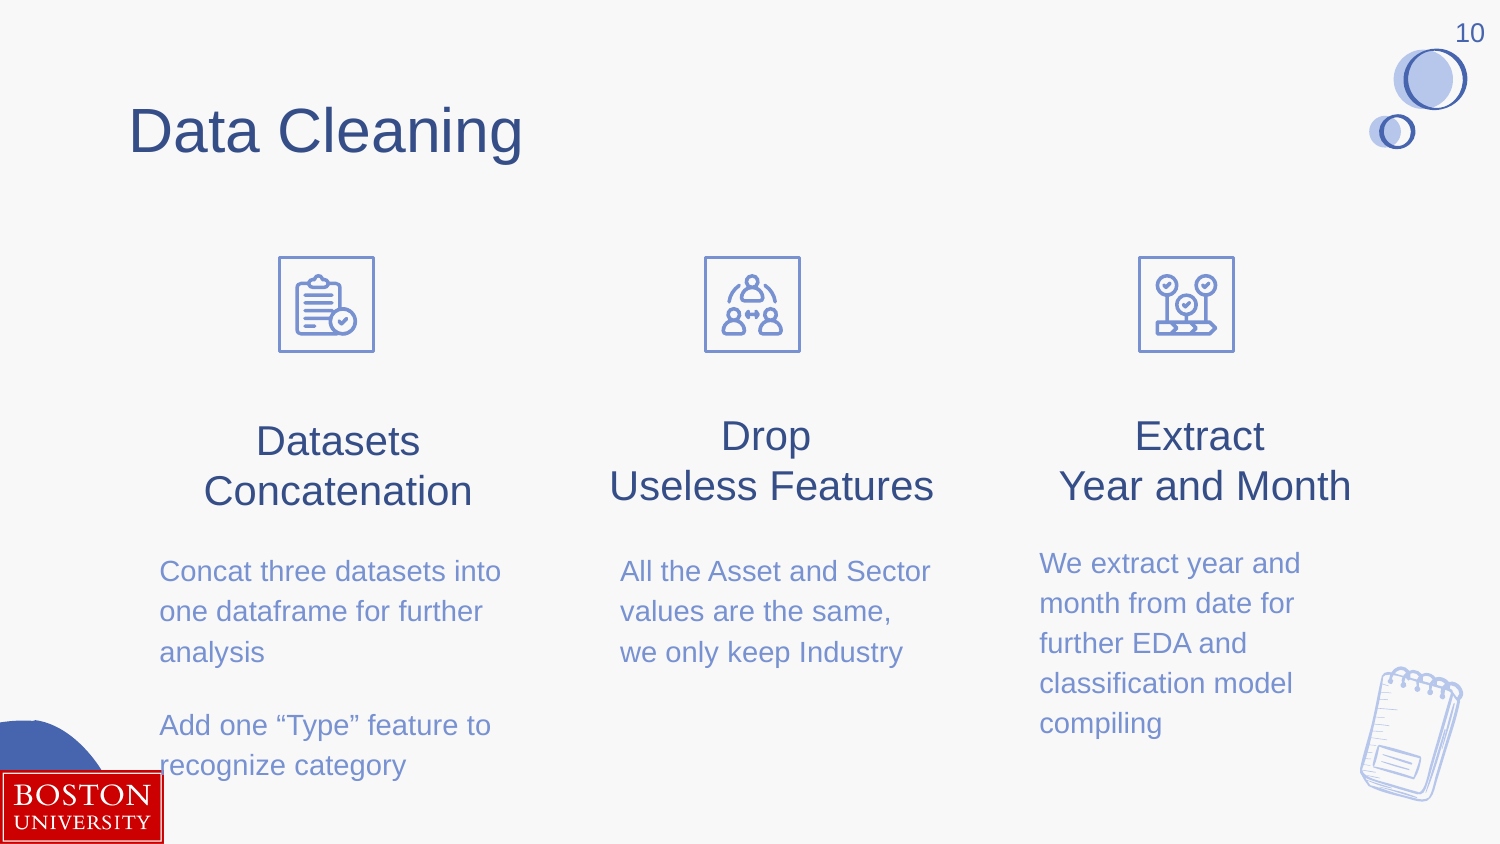

10
# Data Cleaning

Drop
Useless Features
Extract
Year and Month
Datasets
Concatenation
We extract year and month from date for further EDA and classification model compiling
Concat three datasets into one dataframe for further analysis
Add one “Type” feature to recognize category
All the Asset and Sector values are the same, we only keep Industry